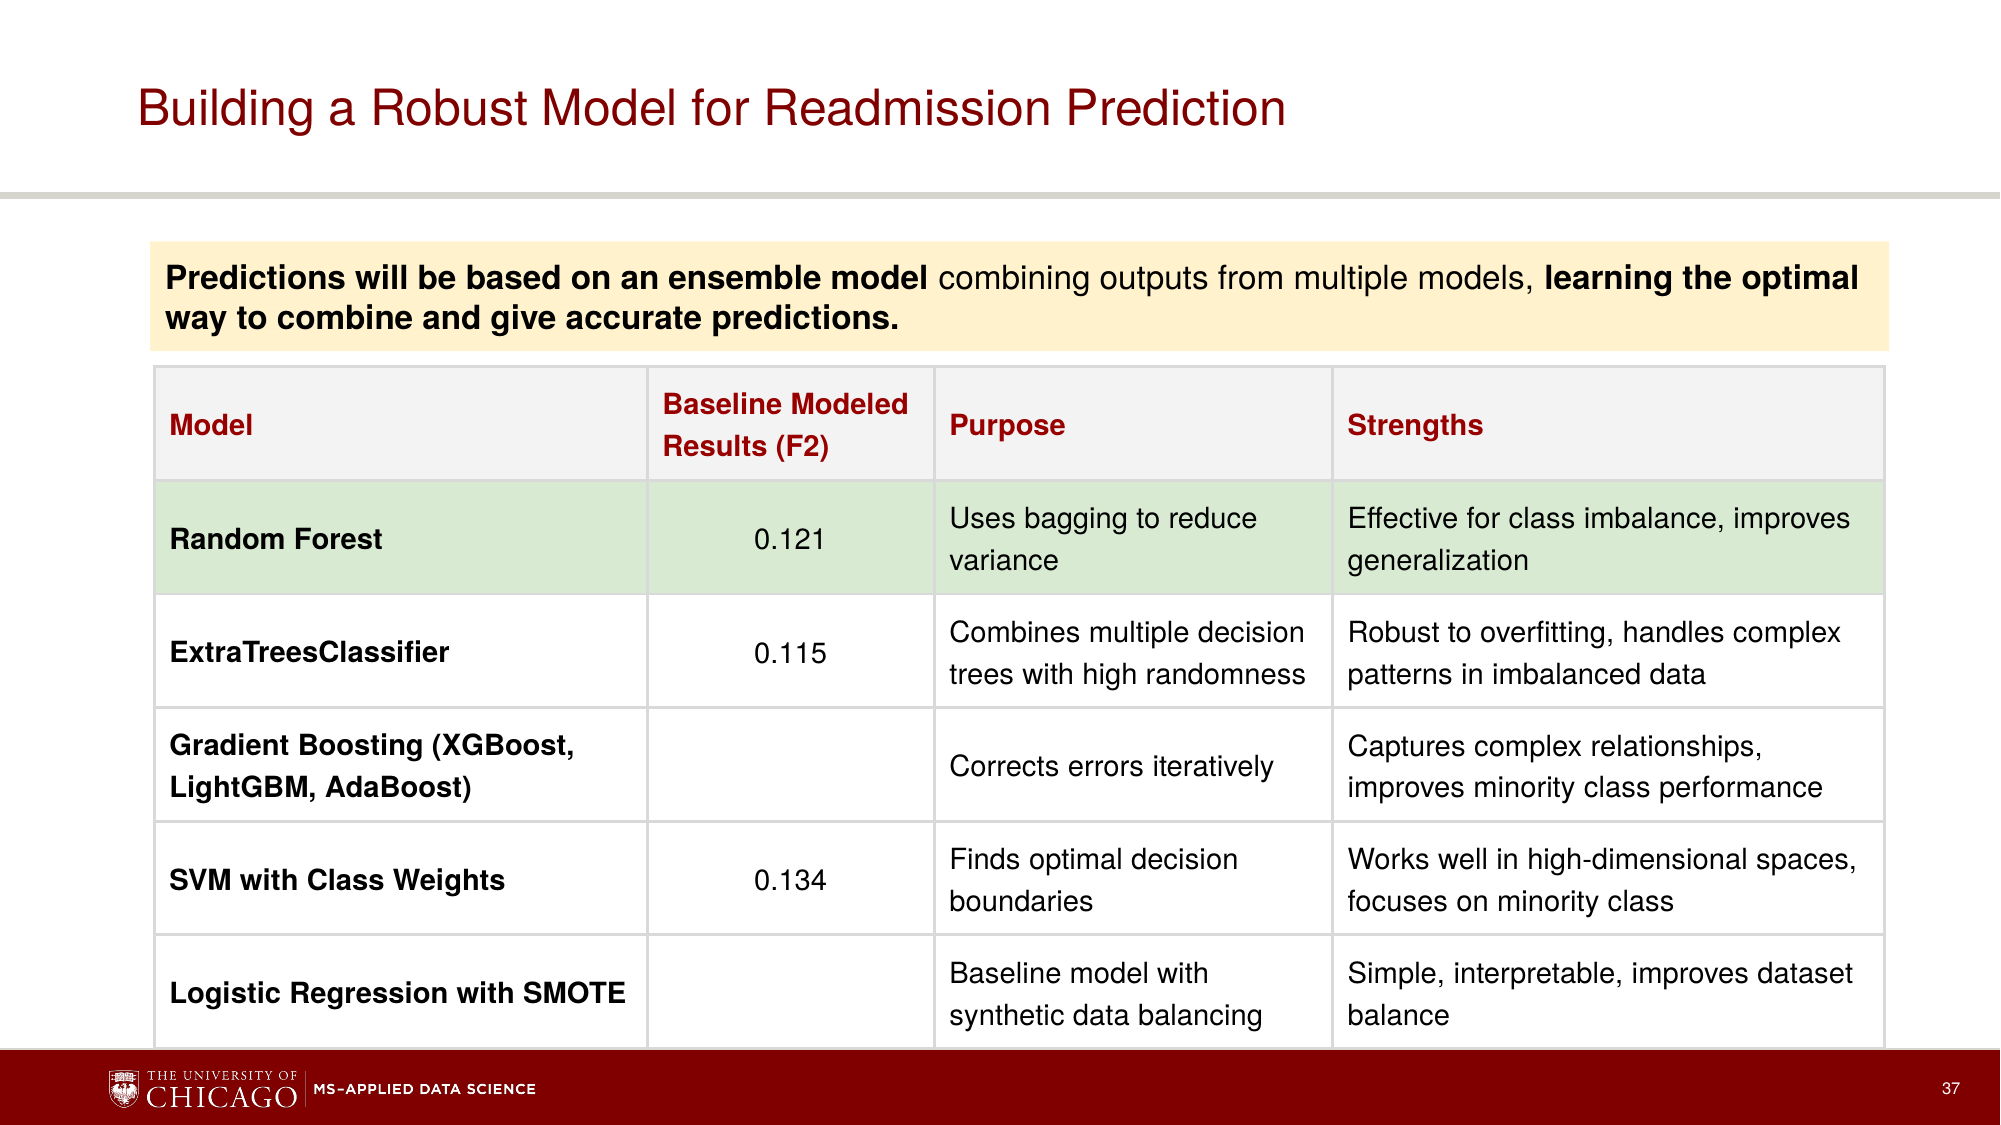

# Building a Robust Model for Readmission Prediction
Predictions will be based on an ensemble model combining outputs from multiple models, learning the optimal way to combine and give accurate predictions.
| Model | Baseline Modeled Results (F2) | Purpose | Strengths |
| --- | --- | --- | --- |
| Random Forest | 0.121 | Uses bagging to reduce variance | Effective for class imbalance, improves generalization |
| ExtraTreesClassifier | 0.115 | Combines multiple decision trees with high randomness | Robust to overfitting, handles complex patterns in imbalanced data |
| Gradient Boosting (XGBoost, LightGBM, AdaBoost) |  | Corrects errors iteratively | Captures complex relationships, improves minority class performance |
| SVM with Class Weights | 0.134 | Finds optimal decision boundaries | Works well in high-dimensional spaces, focuses on minority class |
| Logistic Regression with SMOTE |  | Baseline model with synthetic data balancing | Simple, interpretable, improves dataset balance |
37